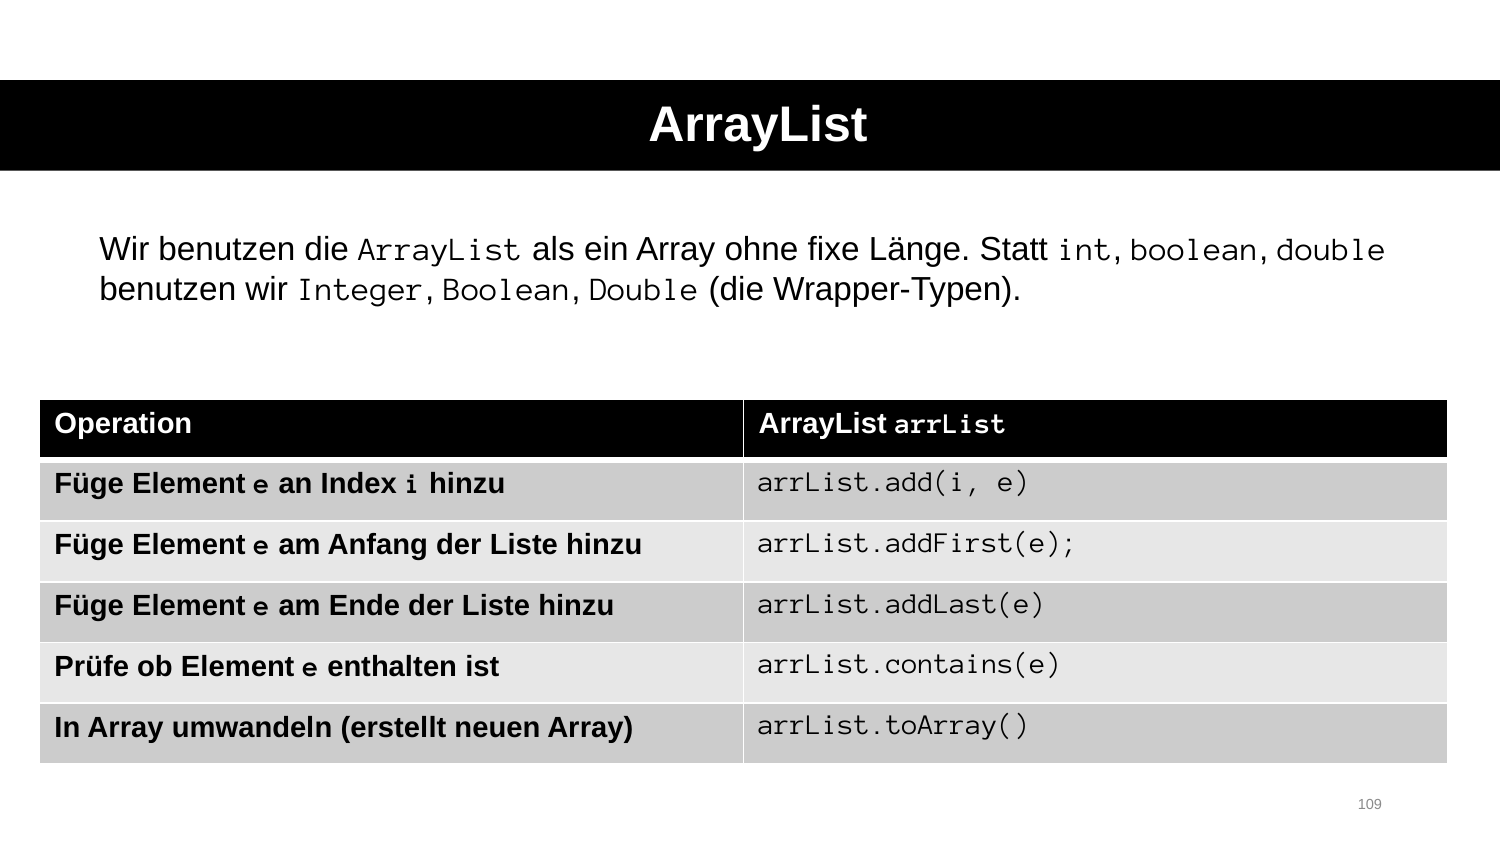

ArrayList

Wir benutzen die ArrayList als ein Array ohne fixe Länge. Statt int, boolean, double benutzen wir Integer, Boolean, Double (die Wrapper-Typen).
| Operation | ArrayList arrList |
| --- | --- |
| Füge Element e an Index i hinzu | arrList.add(i, e) |
| Füge Element e am Anfang der Liste hinzu | arrList.addFirst(e); |
| Füge Element e am Ende der Liste hinzu | arrList.addLast(e) |
| Prüfe ob Element e enthalten ist | arrList.contains(e) |
| In Array umwandeln (erstellt neuen Array) | arrList.toArray() |
109